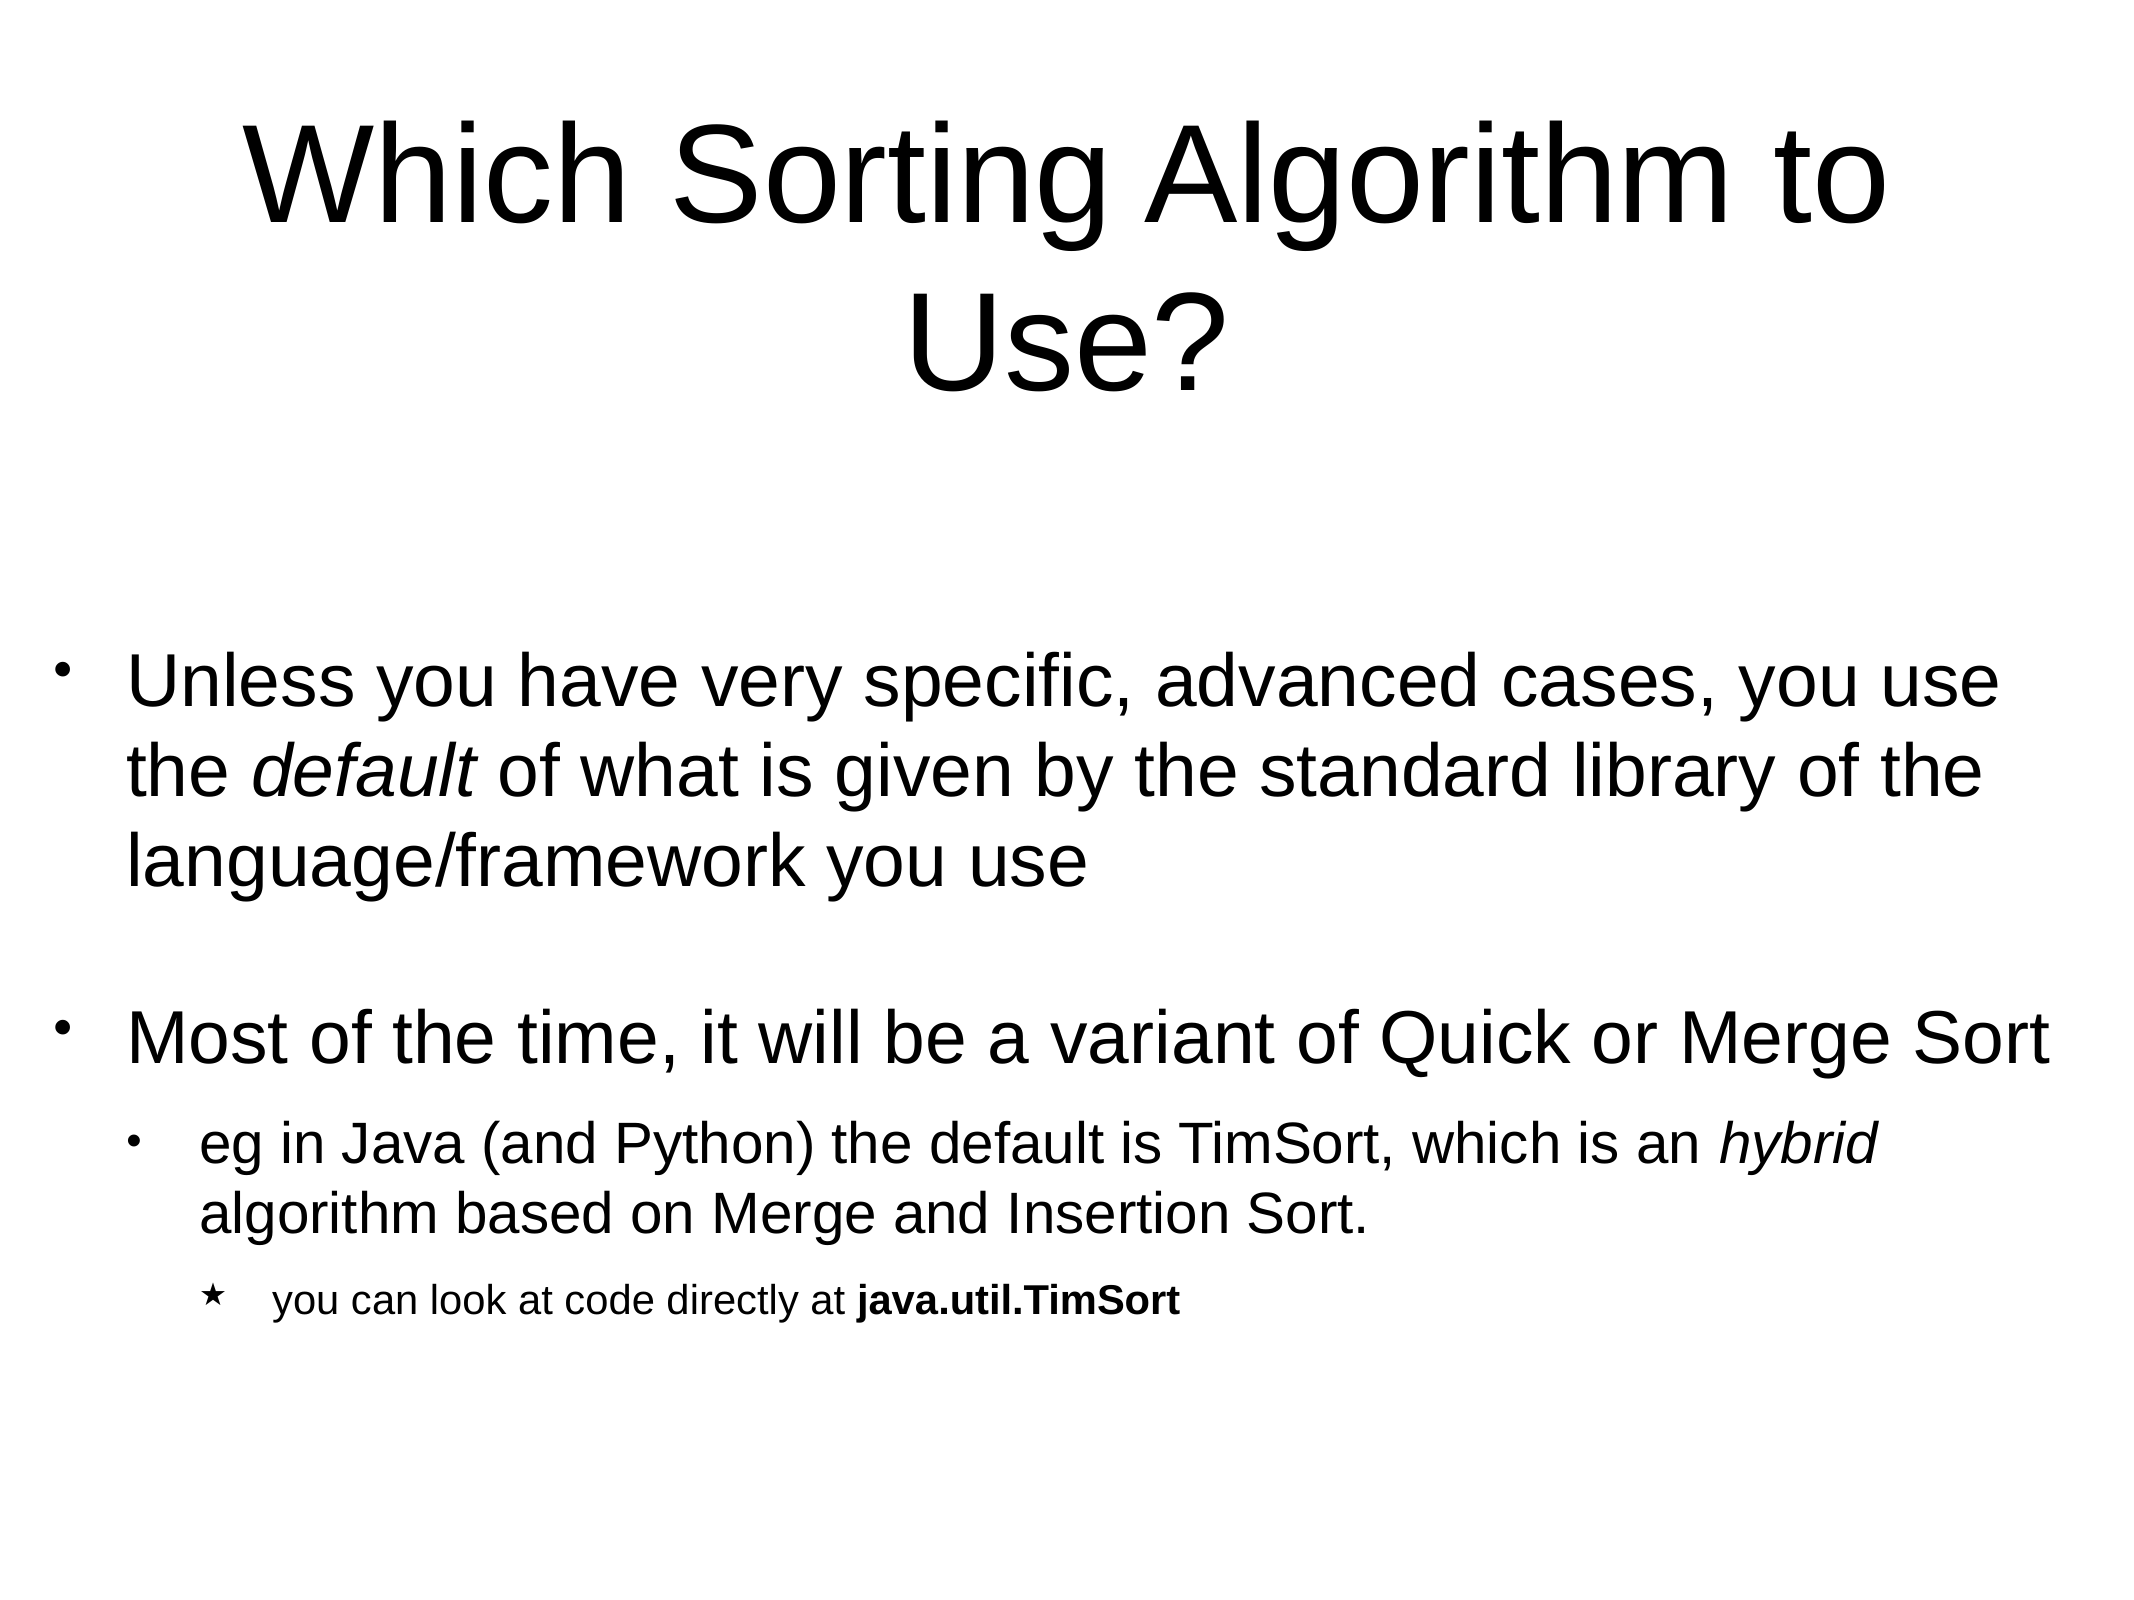

# Which Sorting Algorithm to Use?
Unless you have very specific, advanced cases, you use the default of what is given by the standard library of the language/framework you use
Most of the time, it will be a variant of Quick or Merge Sort
eg in Java (and Python) the default is TimSort, which is an hybrid algorithm based on Merge and Insertion Sort.
you can look at code directly at java.util.TimSort